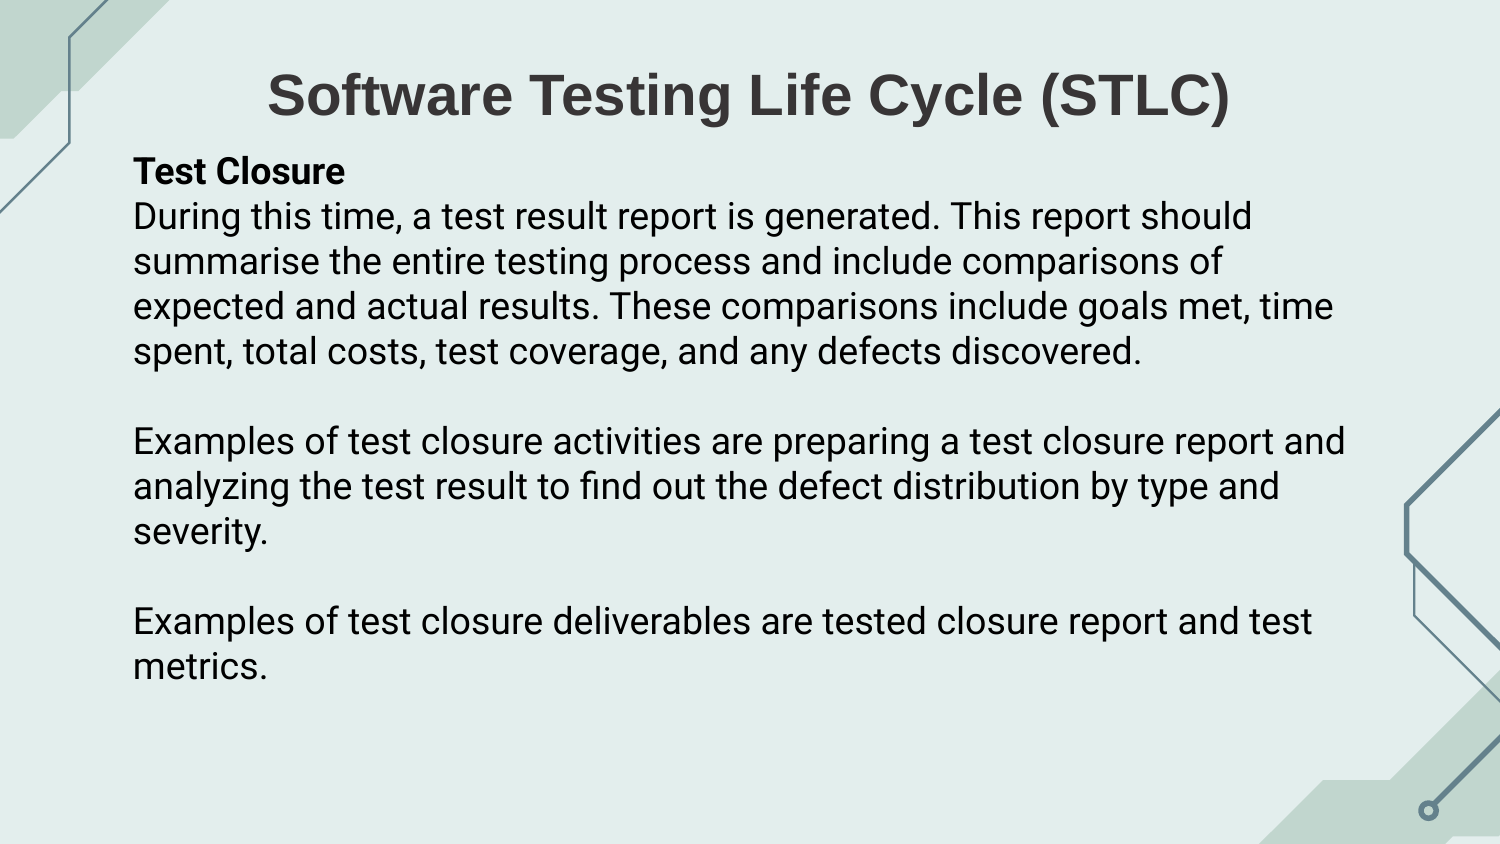

# Software Testing Life Cycle (STLC)
Test Closure
During this time, a test result report is generated. This report should summarise the entire testing process and include comparisons of expected and actual results. These comparisons include goals met, time spent, total costs, test coverage, and any defects discovered.

Examples of test closure activities are preparing a test closure report and analyzing the test result to find out the defect distribution by type and severity.

Examples of test closure deliverables are tested closure report and test metrics.